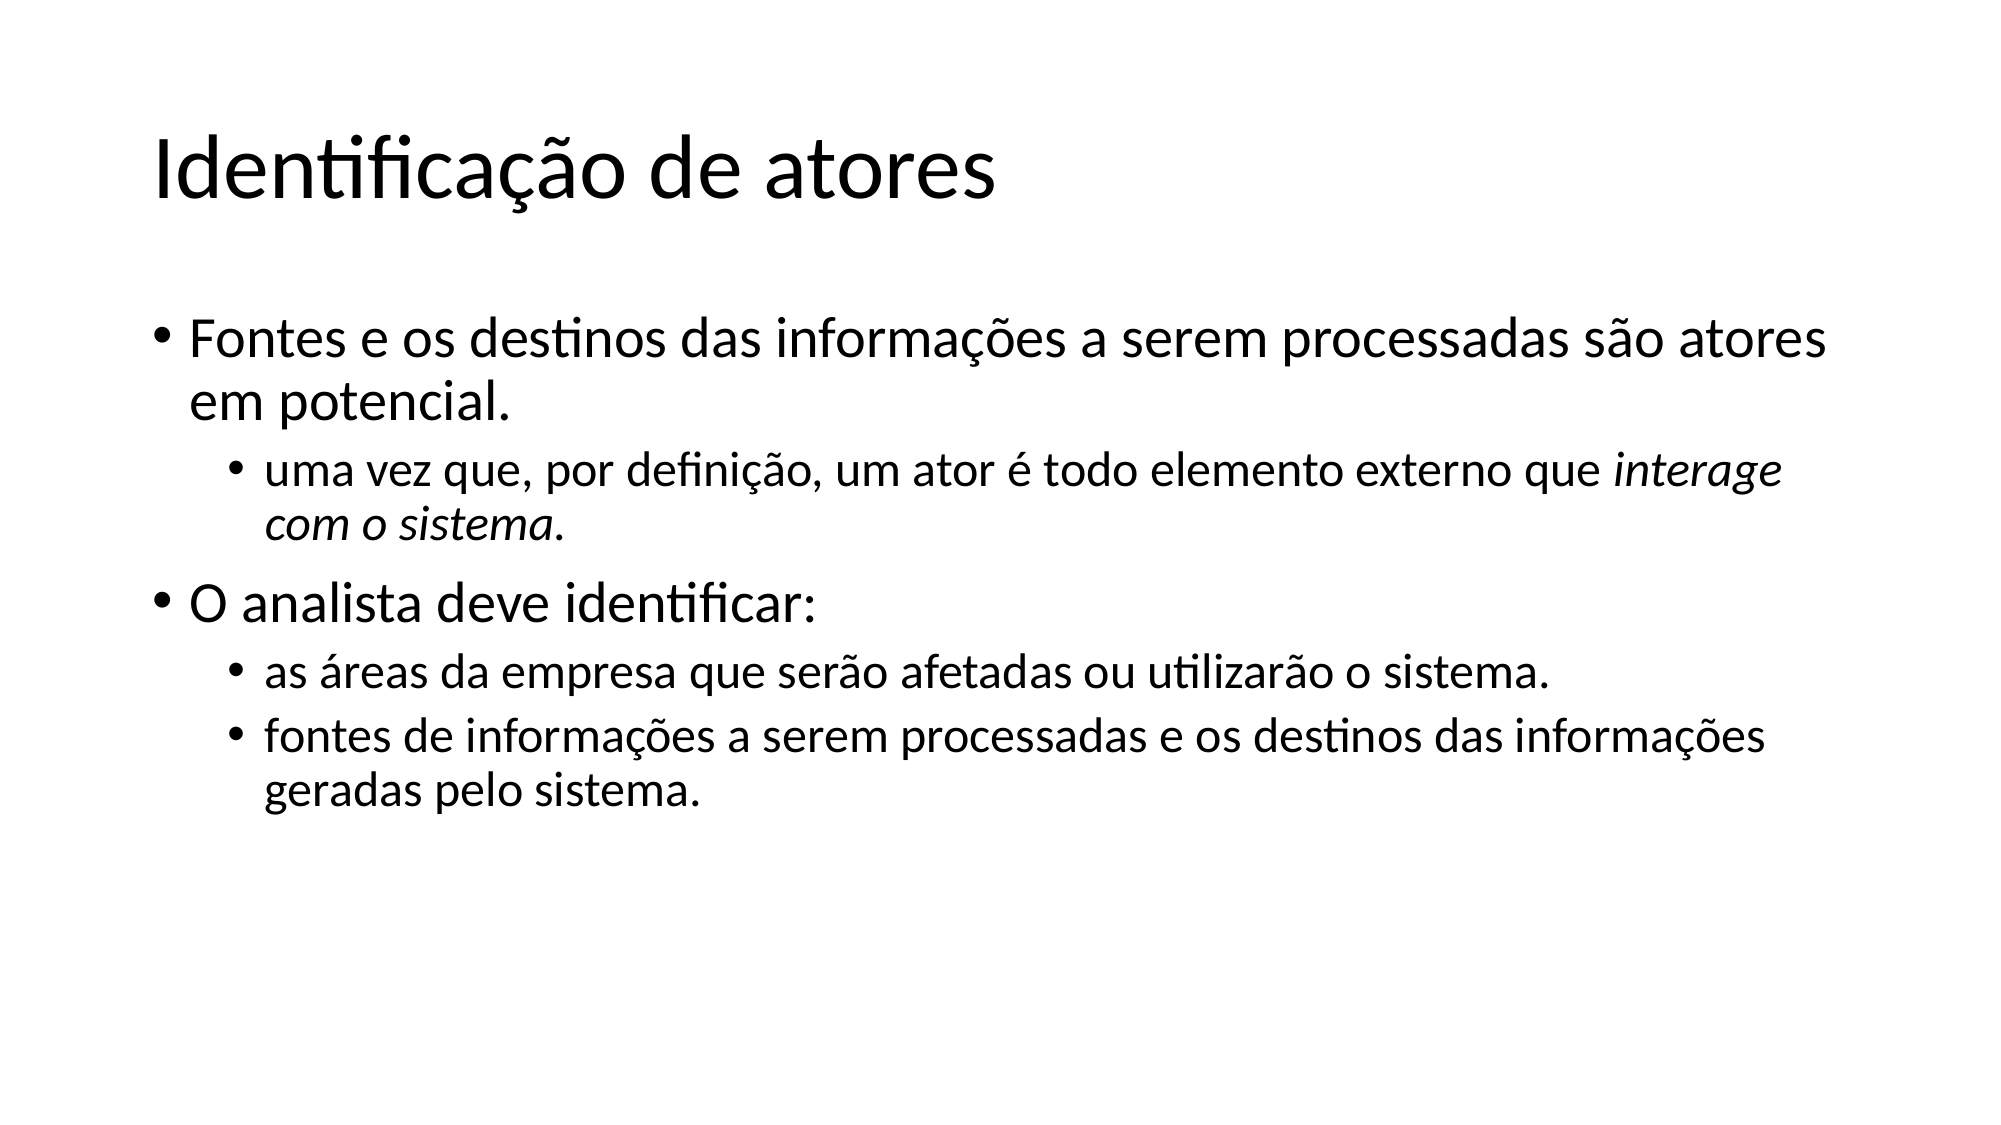

# Identificação de atores
Fontes e os destinos das informações a serem processadas são atores em potencial.
uma vez que, por definição, um ator é todo elemento externo que interage com o sistema.
O analista deve identificar:
as áreas da empresa que serão afetadas ou utilizarão o sistema.
fontes de informações a serem processadas e os destinos das informações geradas pelo sistema.